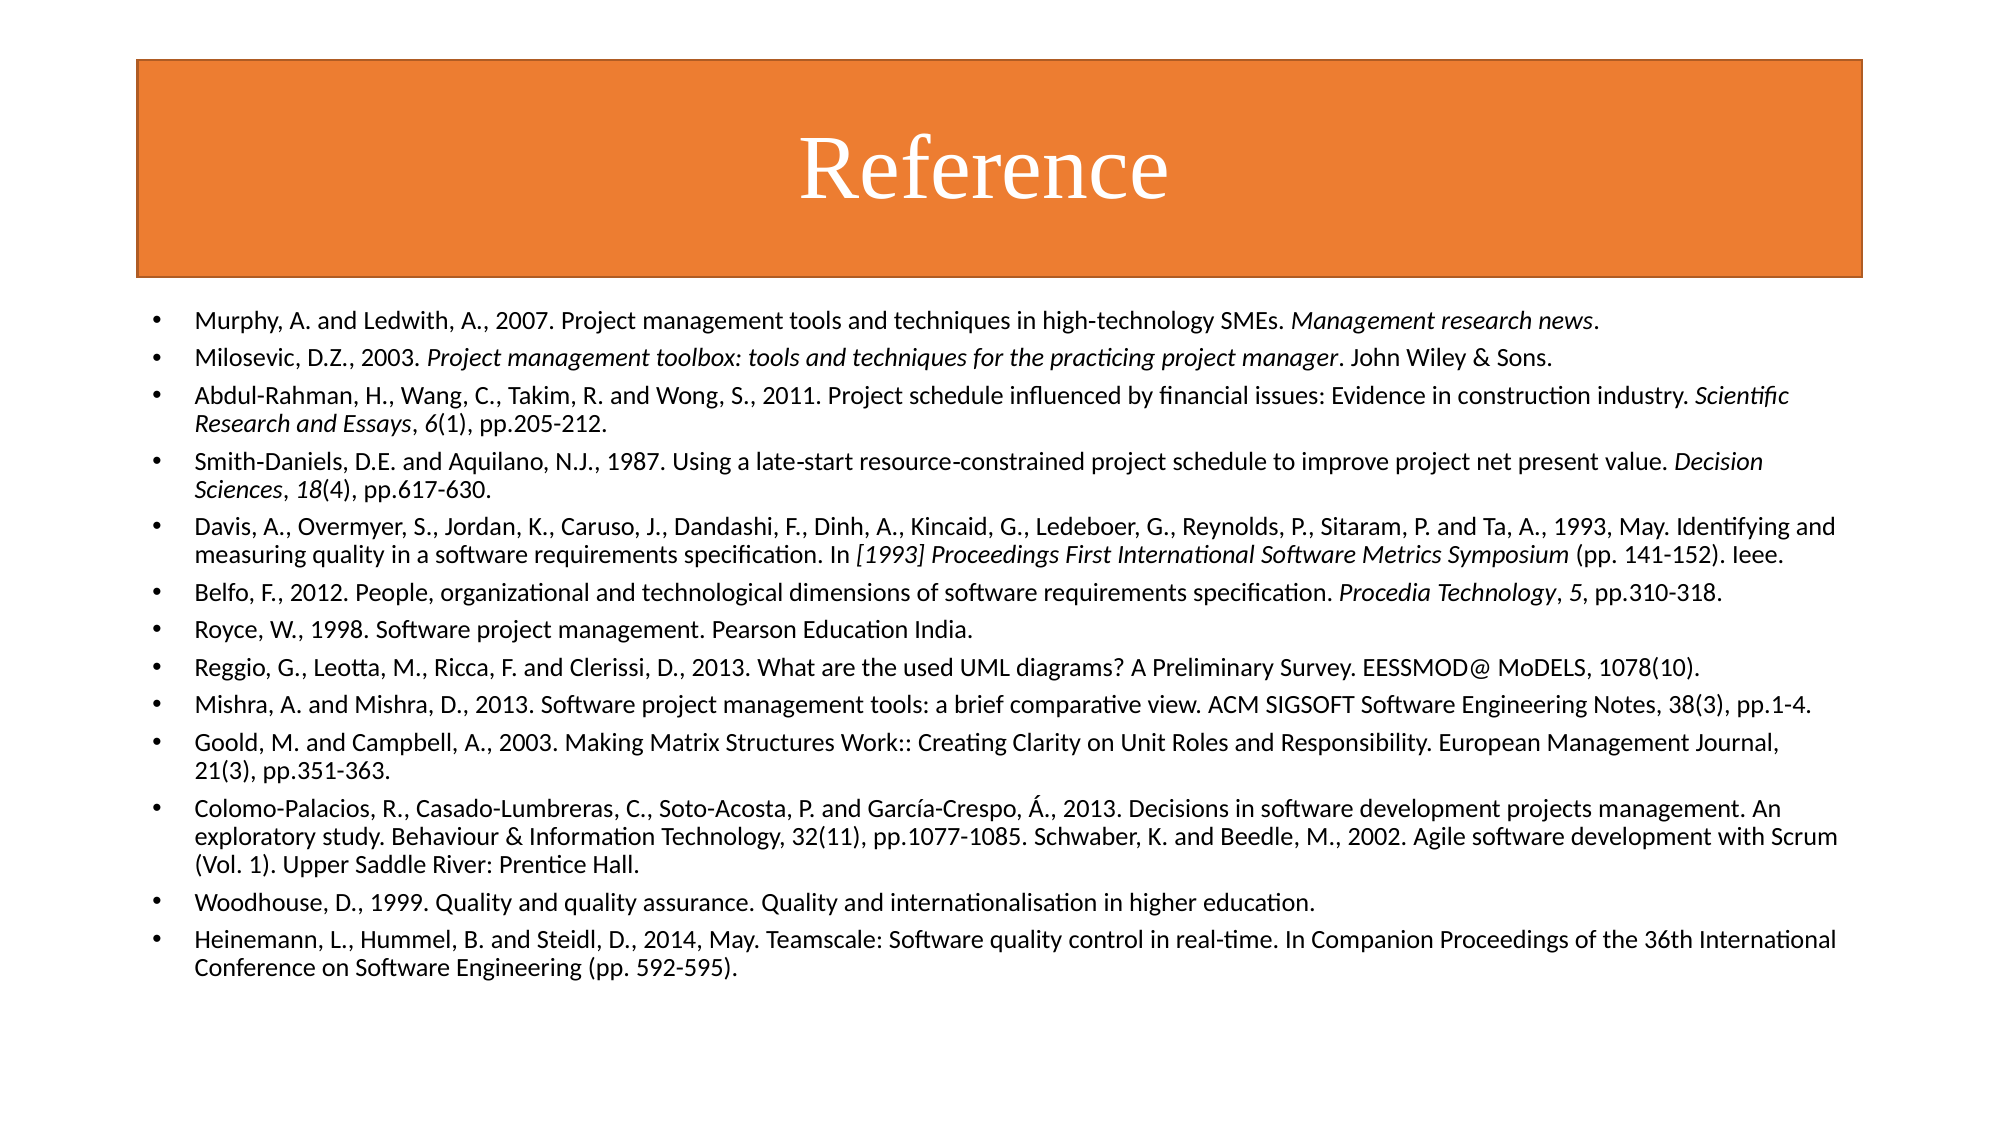

# Reference
Murphy, A. and Ledwith, A., 2007. Project management tools and techniques in high‐technology SMEs. Management research news.
Milosevic, D.Z., 2003. Project management toolbox: tools and techniques for the practicing project manager. John Wiley & Sons.
Abdul-Rahman, H., Wang, C., Takim, R. and Wong, S., 2011. Project schedule influenced by financial issues: Evidence in construction industry. Scientific Research and Essays, 6(1), pp.205-212.
Smith‐Daniels, D.E. and Aquilano, N.J., 1987. Using a late‐start resource‐constrained project schedule to improve project net present value. Decision Sciences, 18(4), pp.617-630.
Davis, A., Overmyer, S., Jordan, K., Caruso, J., Dandashi, F., Dinh, A., Kincaid, G., Ledeboer, G., Reynolds, P., Sitaram, P. and Ta, A., 1993, May. Identifying and measuring quality in a software requirements specification. In [1993] Proceedings First International Software Metrics Symposium (pp. 141-152). Ieee.
Belfo, F., 2012. People, organizational and technological dimensions of software requirements specification. Procedia Technology, 5, pp.310-318.
Royce, W., 1998. Software project management. Pearson Education India.
Reggio, G., Leotta, M., Ricca, F. and Clerissi, D., 2013. What are the used UML diagrams? A Preliminary Survey. EESSMOD@ MoDELS, 1078(10).
Mishra, A. and Mishra, D., 2013. Software project management tools: a brief comparative view. ACM SIGSOFT Software Engineering Notes, 38(3), pp.1-4.
Goold, M. and Campbell, A., 2003. Making Matrix Structures Work:: Creating Clarity on Unit Roles and Responsibility. European Management Journal, 21(3), pp.351-363.
Colomo-Palacios, R., Casado-Lumbreras, C., Soto-Acosta, P. and García-Crespo, Á., 2013. Decisions in software development projects management. An exploratory study. Behaviour & Information Technology, 32(11), pp.1077-1085. Schwaber, K. and Beedle, M., 2002. Agile software development with Scrum (Vol. 1). Upper Saddle River: Prentice Hall.
Woodhouse, D., 1999. Quality and quality assurance. Quality and internationalisation in higher education.
Heinemann, L., Hummel, B. and Steidl, D., 2014, May. Teamscale: Software quality control in real-time. In Companion Proceedings of the 36th International Conference on Software Engineering (pp. 592-595).